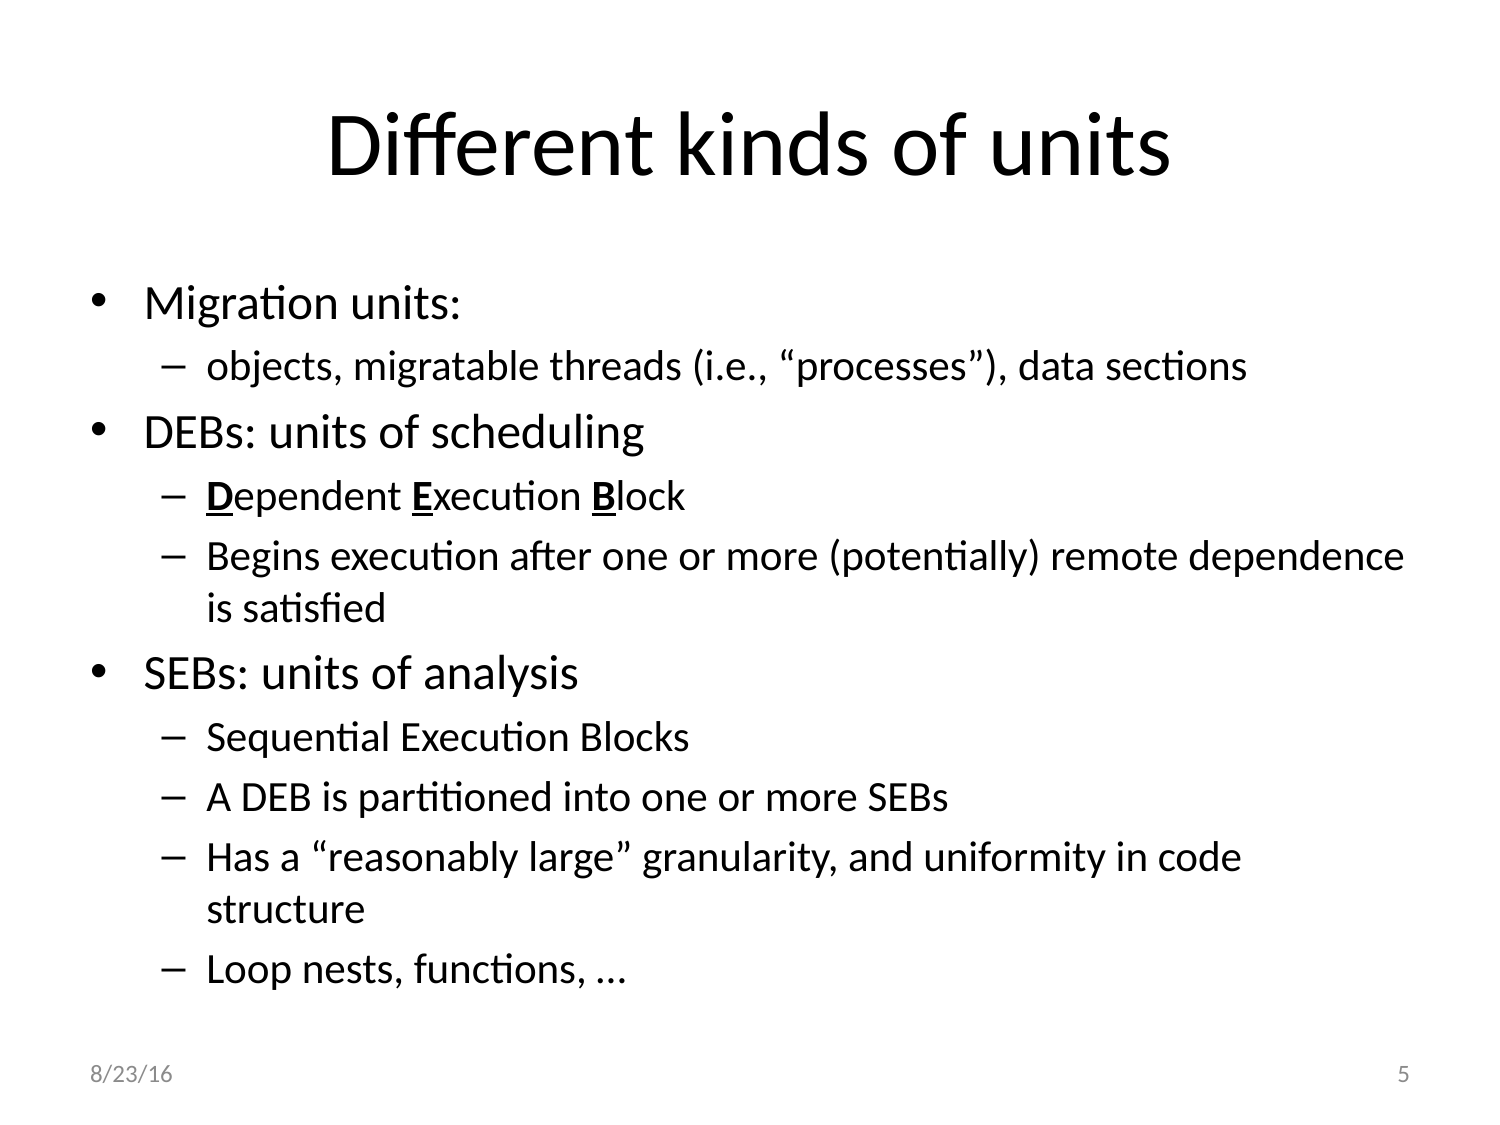

# Different kinds of units
Migration units:
objects, migratable threads (i.e., “processes”), data sections
DEBs: units of scheduling
Dependent Execution Block
Begins execution after one or more (potentially) remote dependence is satisfied
SEBs: units of analysis
Sequential Execution Blocks
A DEB is partitioned into one or more SEBs
Has a “reasonably large” granularity, and uniformity in code structure
Loop nests, functions, …
8/23/16
5